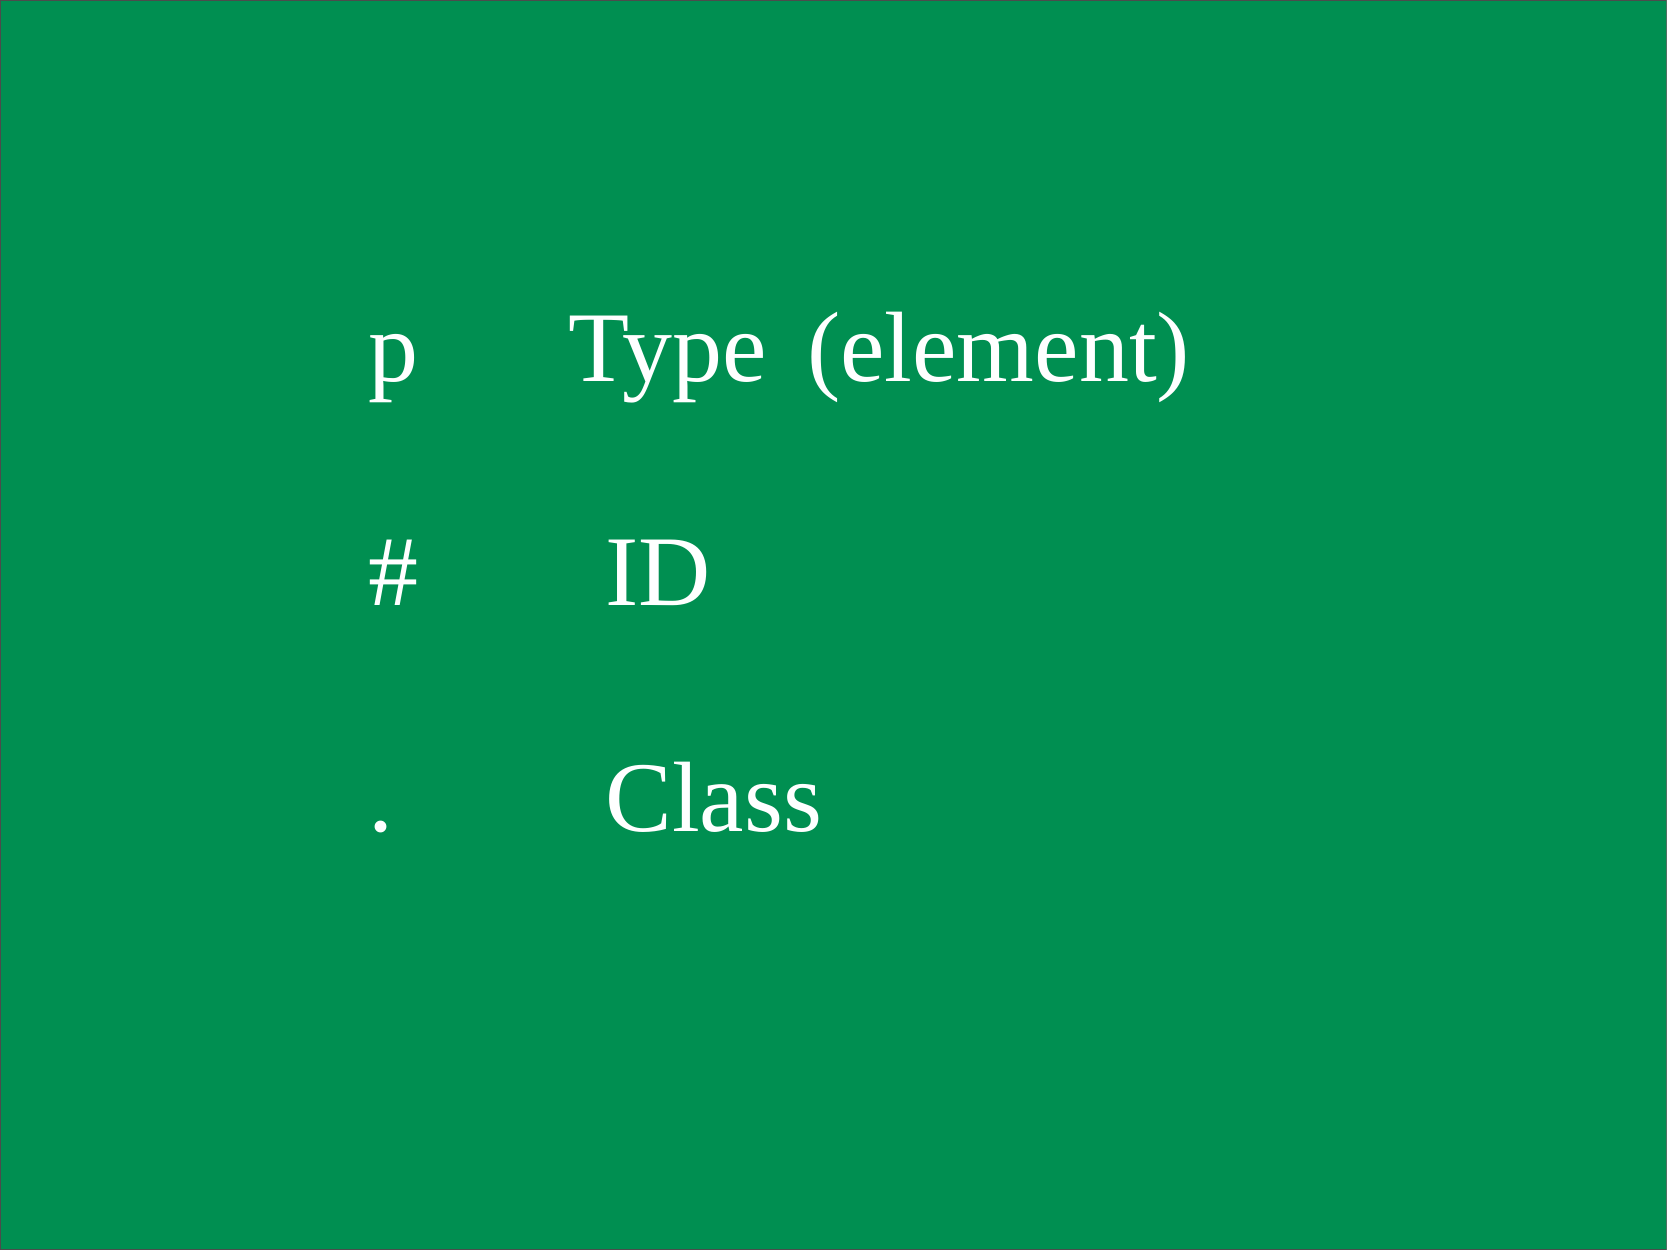

p     Type (element)
#       ID
.        Class